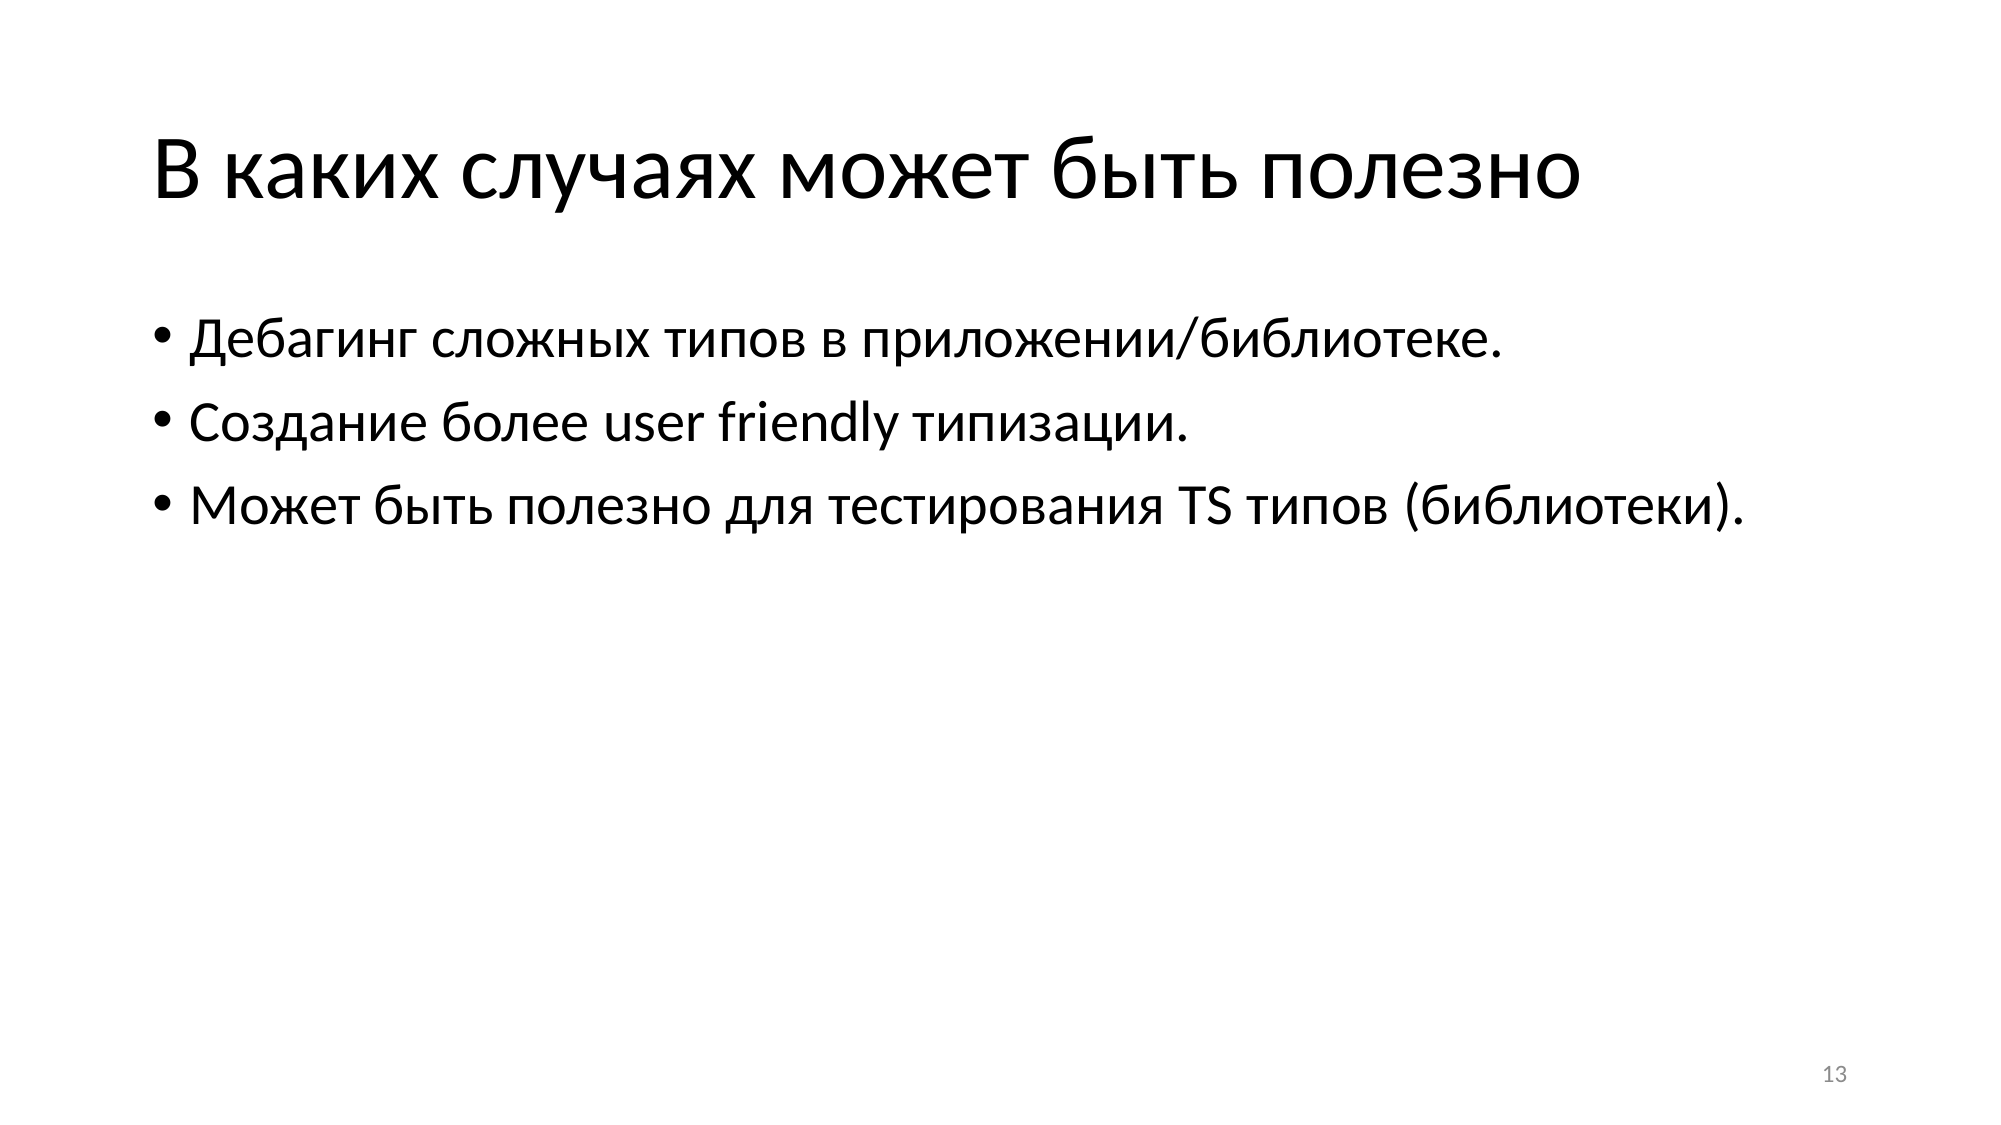

# В каких случаях может быть полезно
Дебагинг сложных типов в приложении/библиотеке.
Создание более user friendly типизации.
Может быть полезно для тестирования TS типов (библиотеки).

13